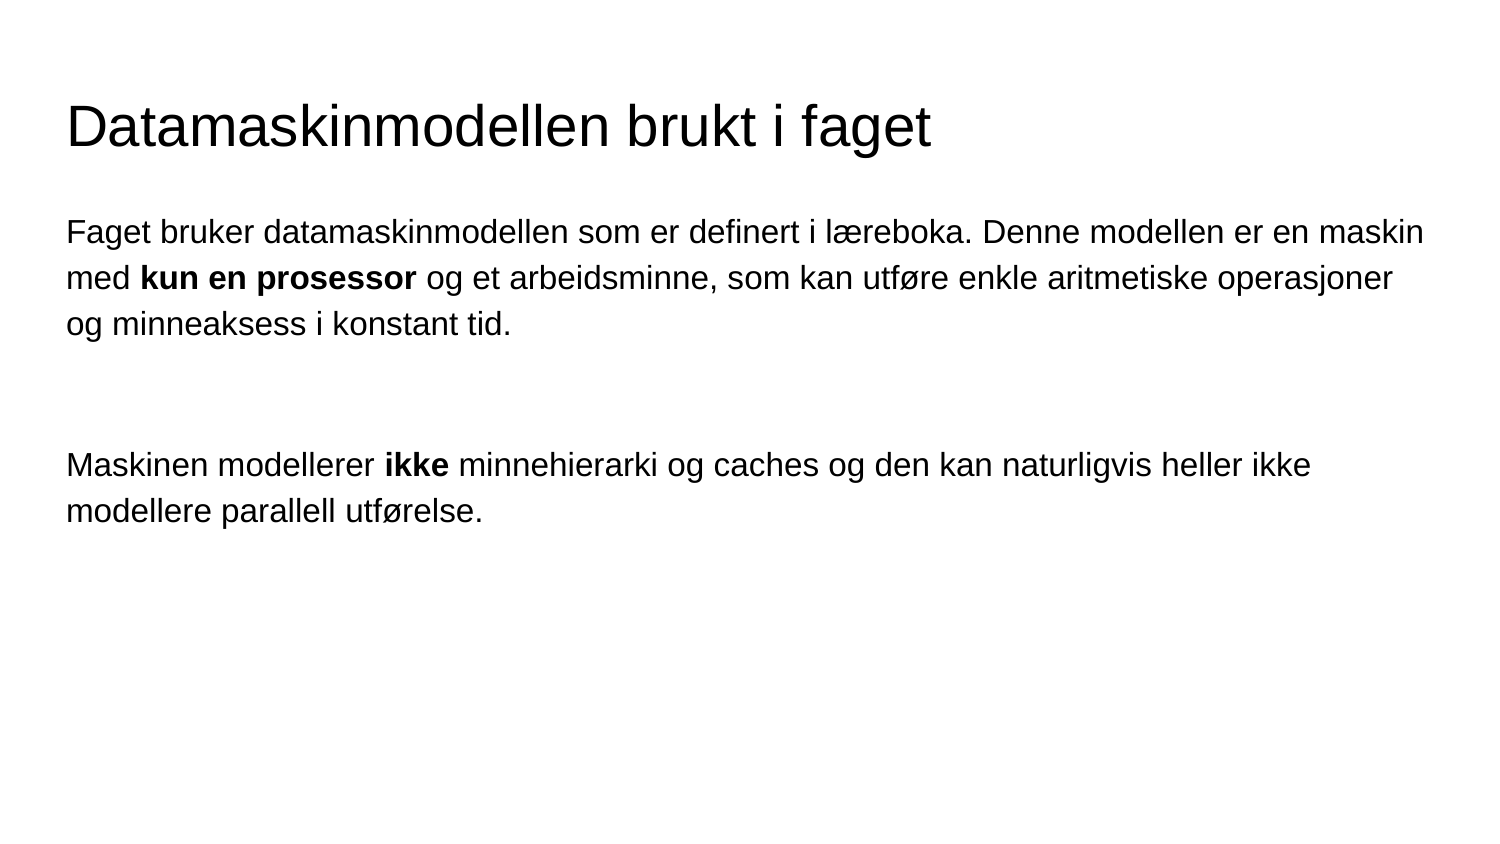

# Datamaskinmodellen brukt i faget
Faget bruker datamaskinmodellen som er definert i læreboka. Denne modellen er en maskin med kun en prosessor og et arbeidsminne, som kan utføre enkle aritmetiske operasjoner og minneaksess i konstant tid.

Maskinen modellerer ikke minnehierarki og caches og den kan naturligvis heller ikke modellere parallell utførelse.